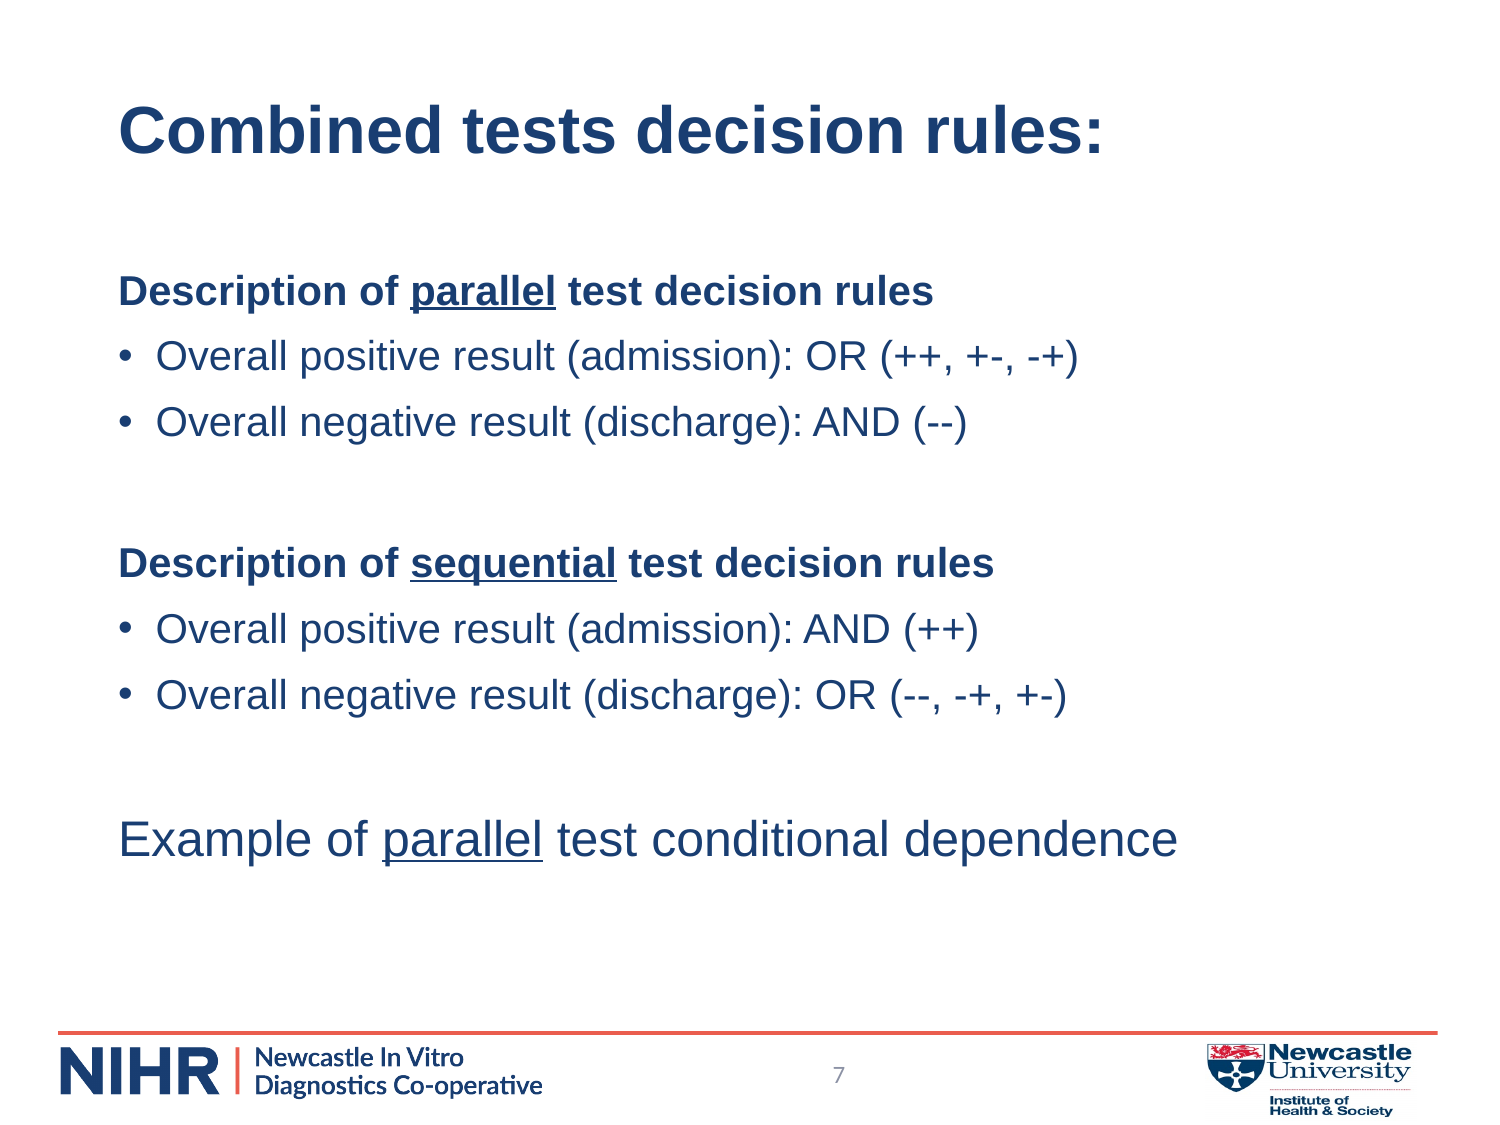

# Combined tests decision rules:
Description of parallel test decision rules
Overall positive result (admission): OR (++, +-, -+)
Overall negative result (discharge): AND (--)

Description of sequential test decision rules
Overall positive result (admission): AND (++)
Overall negative result (discharge): OR (--, -+, +-)

Example of parallel test conditional dependence

7